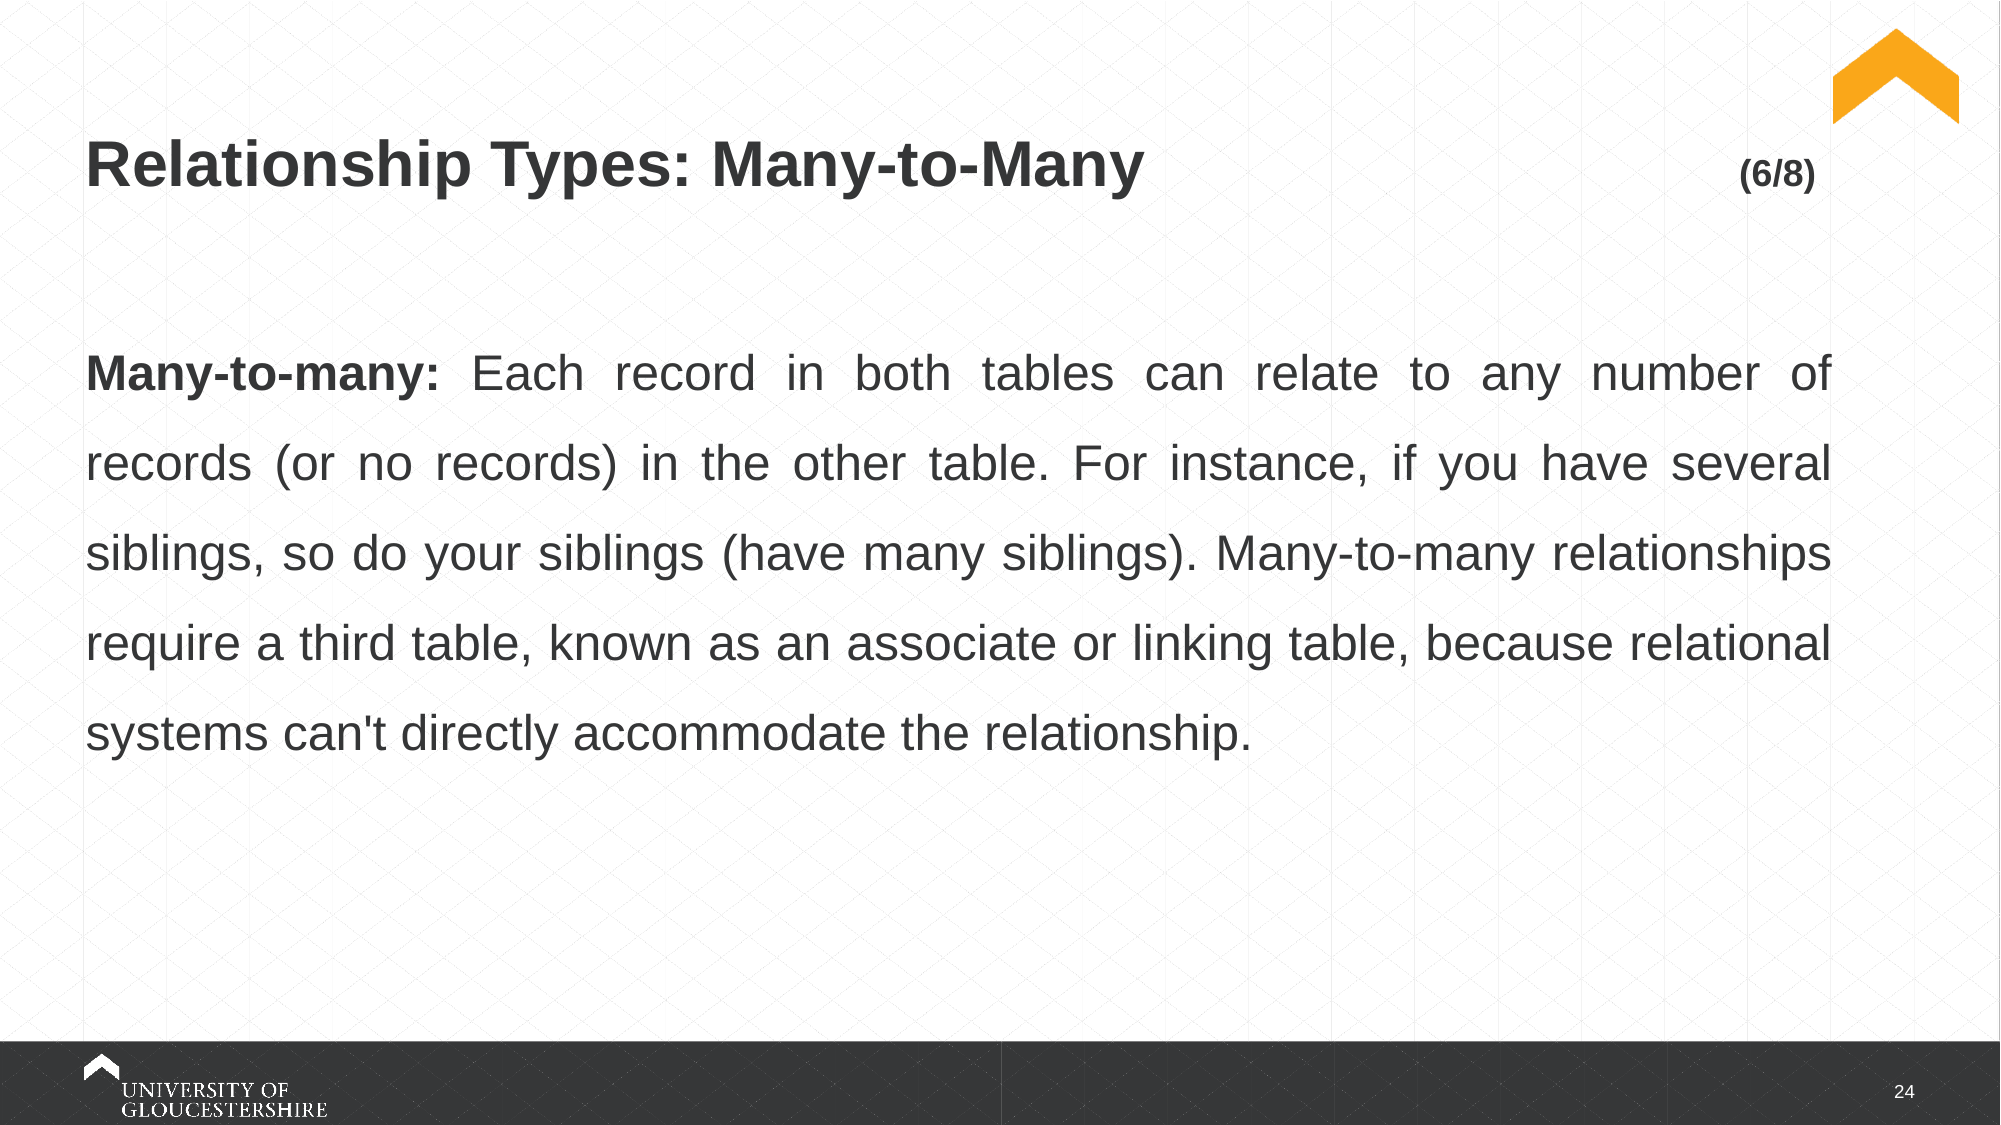

# Relationship Types: Many-to-Many                                 (6/8)
Many-to-many: Each record in both tables can relate to any number of records (or no records) in the other table. For instance, if you have several siblings, so do your siblings (have many siblings). Many-to-many relationships require a third table, known as an associate or linking table, because relational systems can't directly accommodate the relationship.